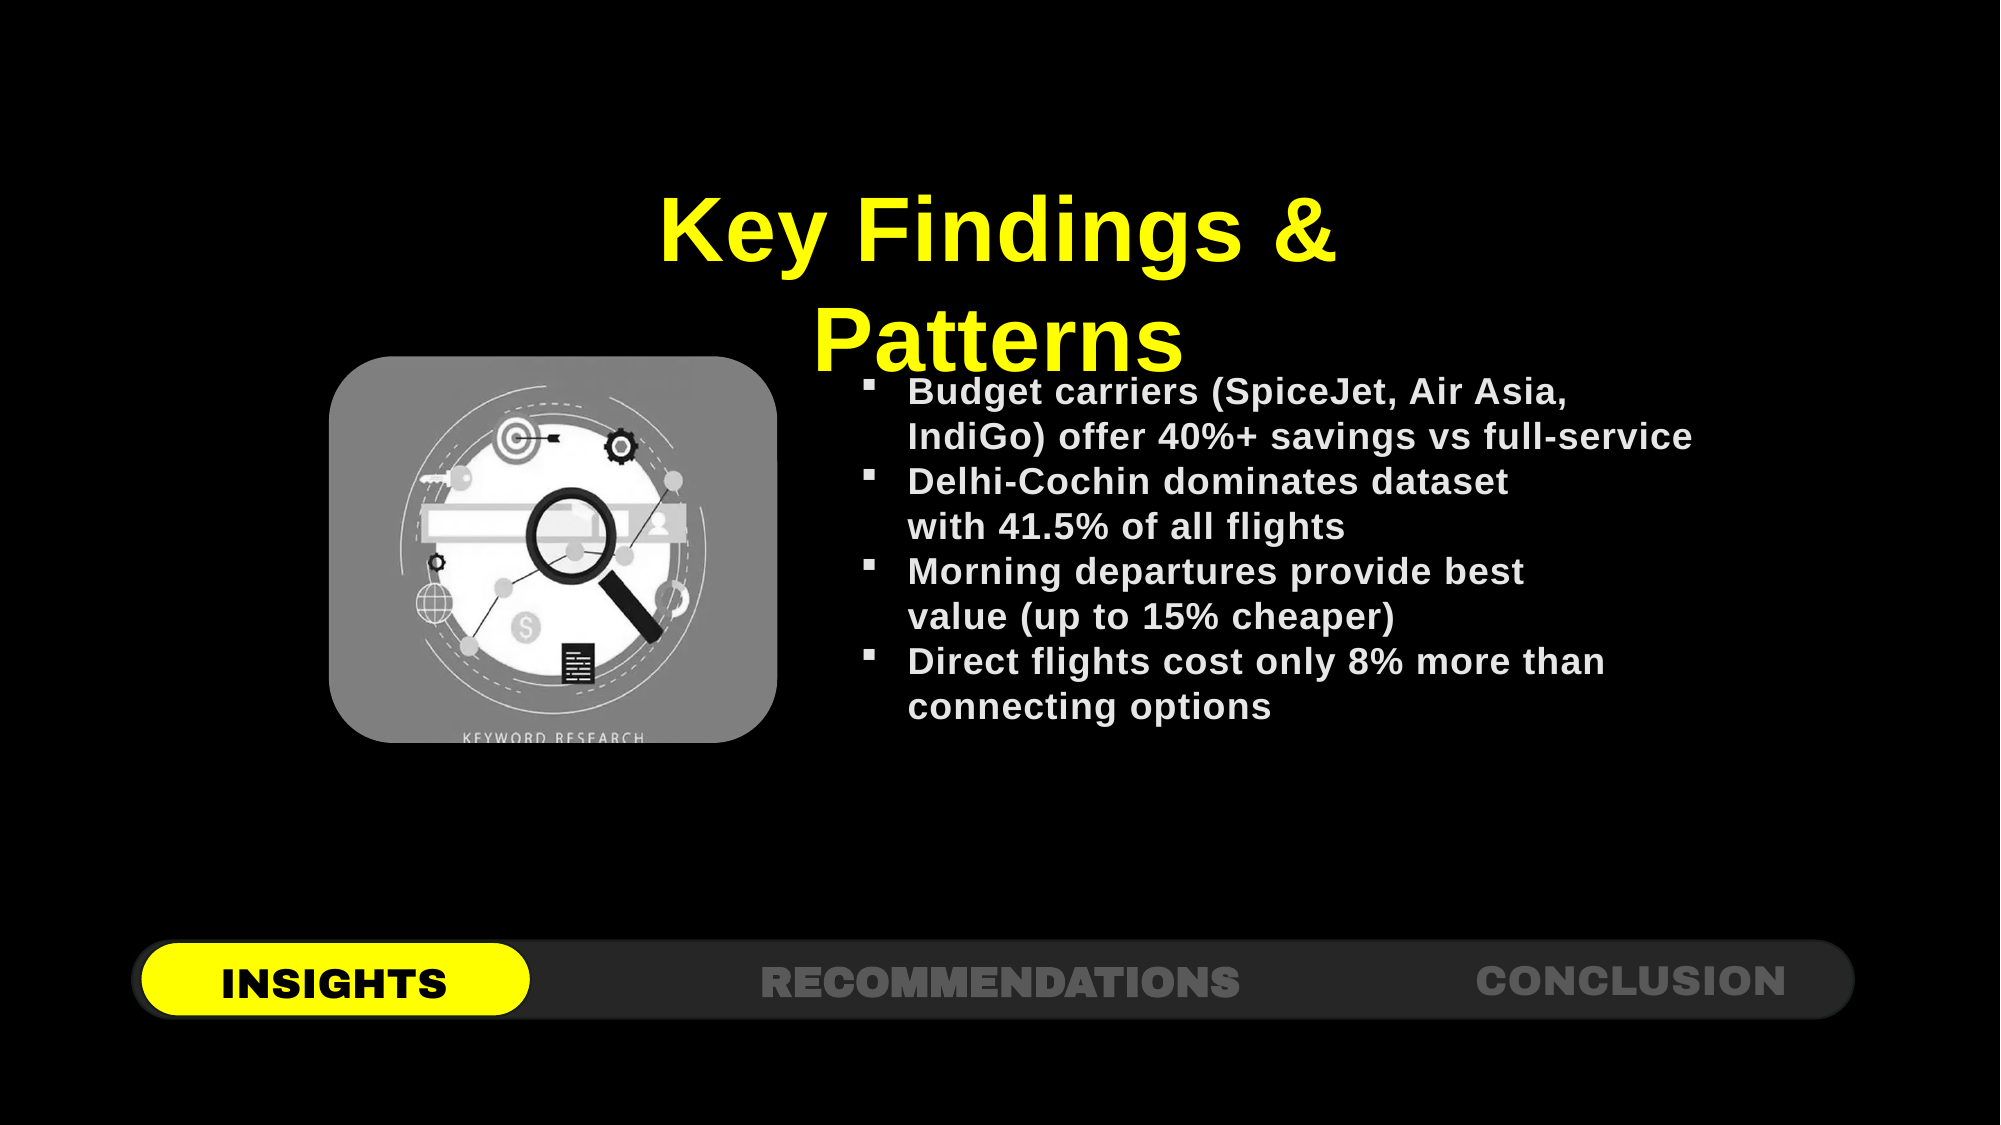

Key Findings & Patterns

Budget carriers (SpiceJet, Air Asia, IndiGo) offer 40%+ savings vs full-service
Delhi-Cochin dominates dataset with 41.5% of all flights
Morning departures provide best value (up to 15% cheaper)
Direct flights cost only 8% more than connecting options

CONCLUSION
RECOMMENDATIONS
INSIGHTS